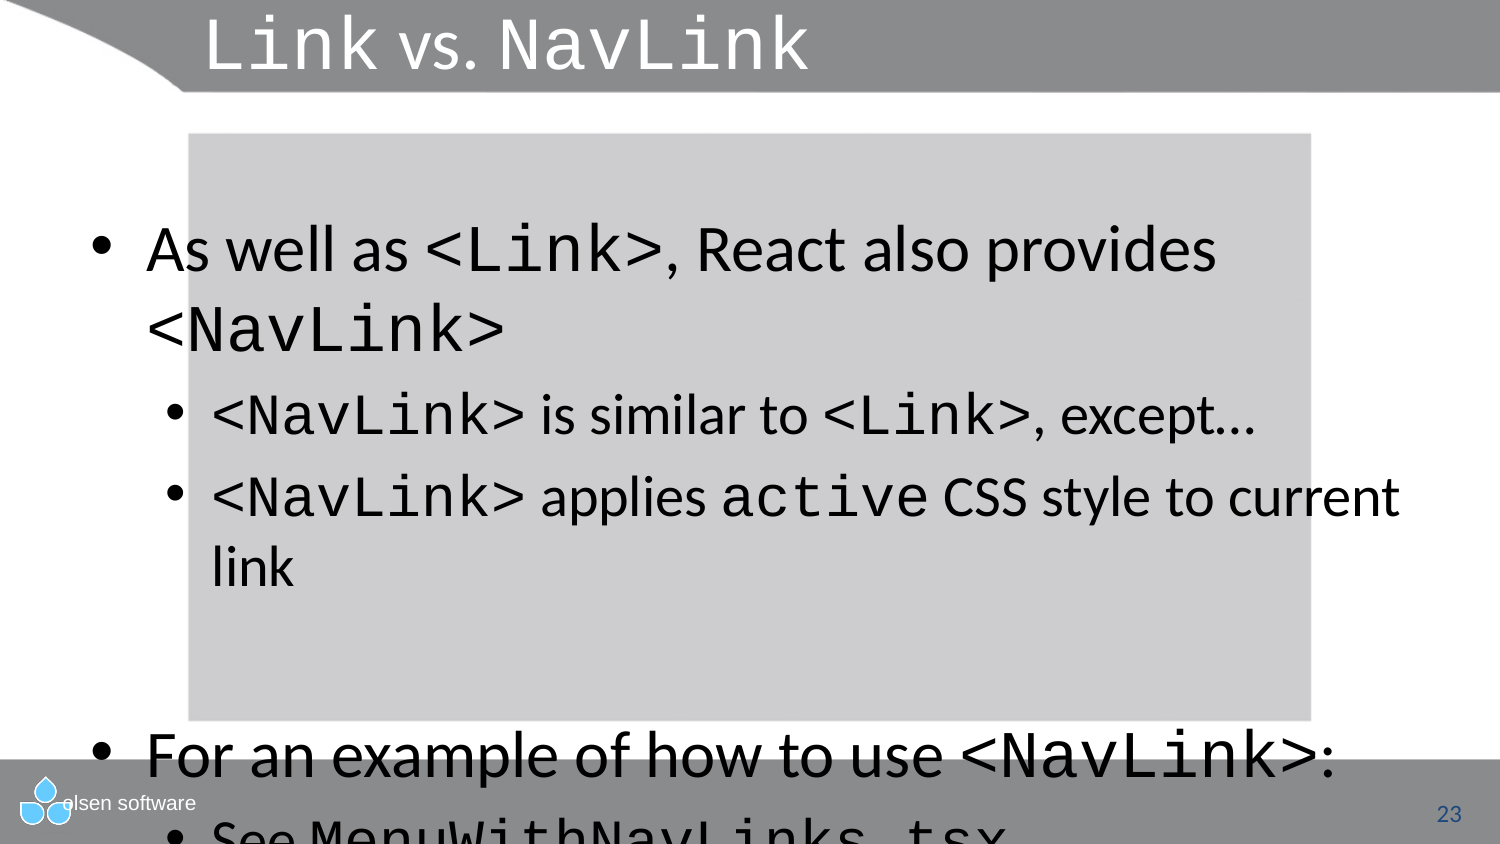

# Link vs. NavLink
As well as <Link>, React also provides <NavLink>
<NavLink> is similar to <Link>, except…
<NavLink> applies active CSS style to current link

For an example of how to use <NavLink>:
See MenuWithNavLinks.tsx

For an example of how to style the active link:
See Menu.css
23